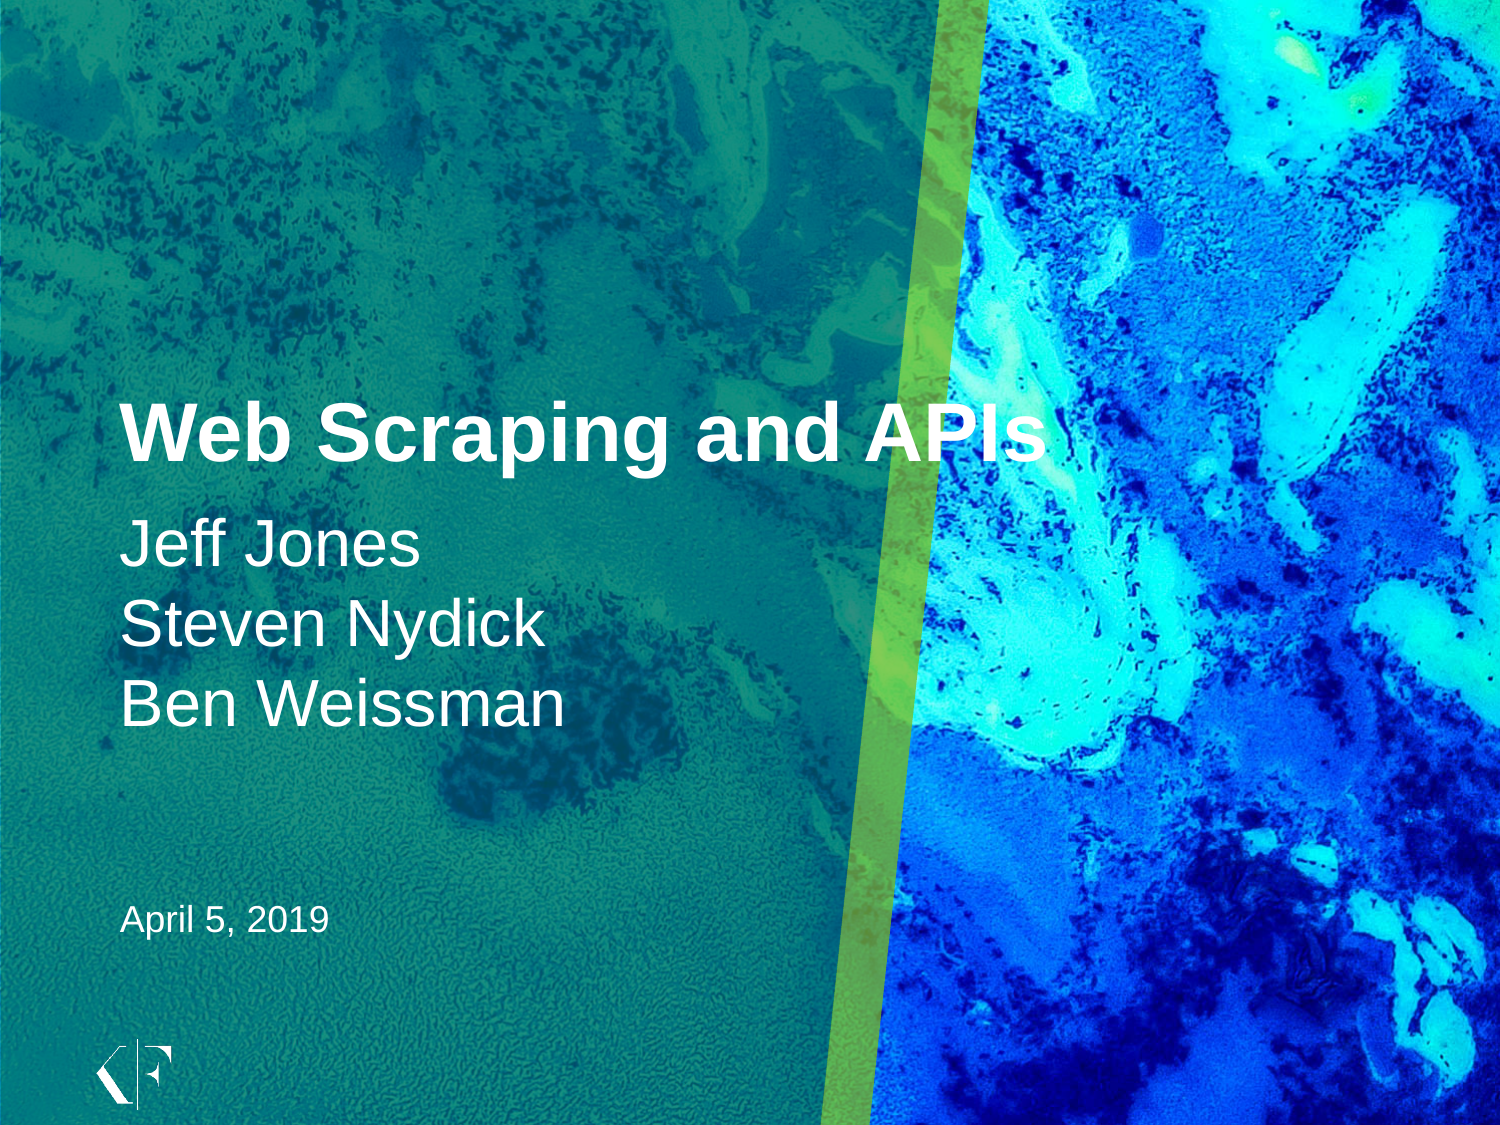

# Web Scraping and APIs
Jeff Jones
Steven Nydick
Ben Weissman
April 5, 2019